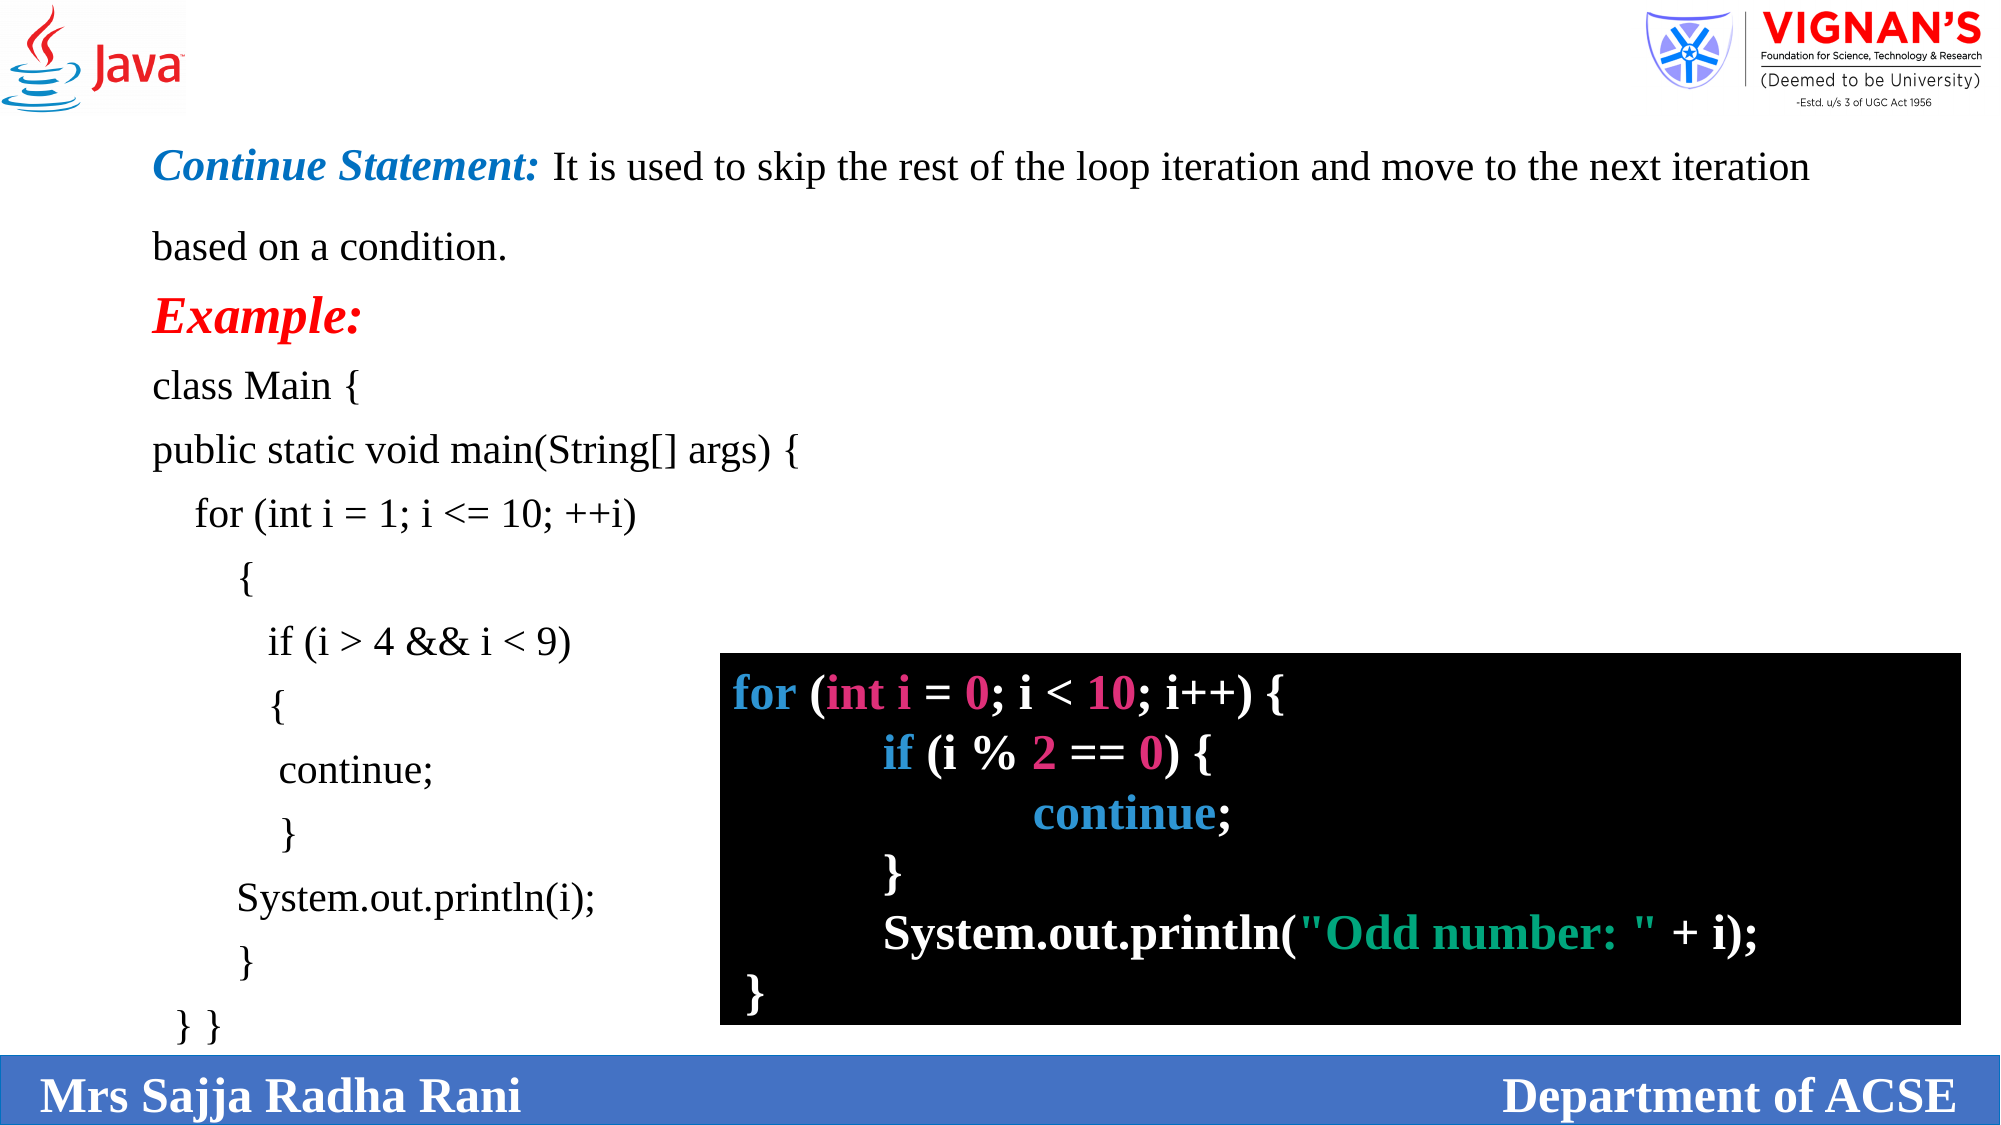

Continue Statement: It is used to skip the rest of the loop iteration and move to the next iteration based on a condition.
Example:
class Main {
public static void main(String[] args) {
    for (int i = 1; i <= 10; ++i)
        {
           if (i > 4 && i < 9)
           {
            continue;
            }
        System.out.println(i);
        }
  } }
for (int i = 0; i < 10; i++) {
	if (i % 2 == 0) {
		continue;
	}
	System.out.println("Odd number: " + i);
 }